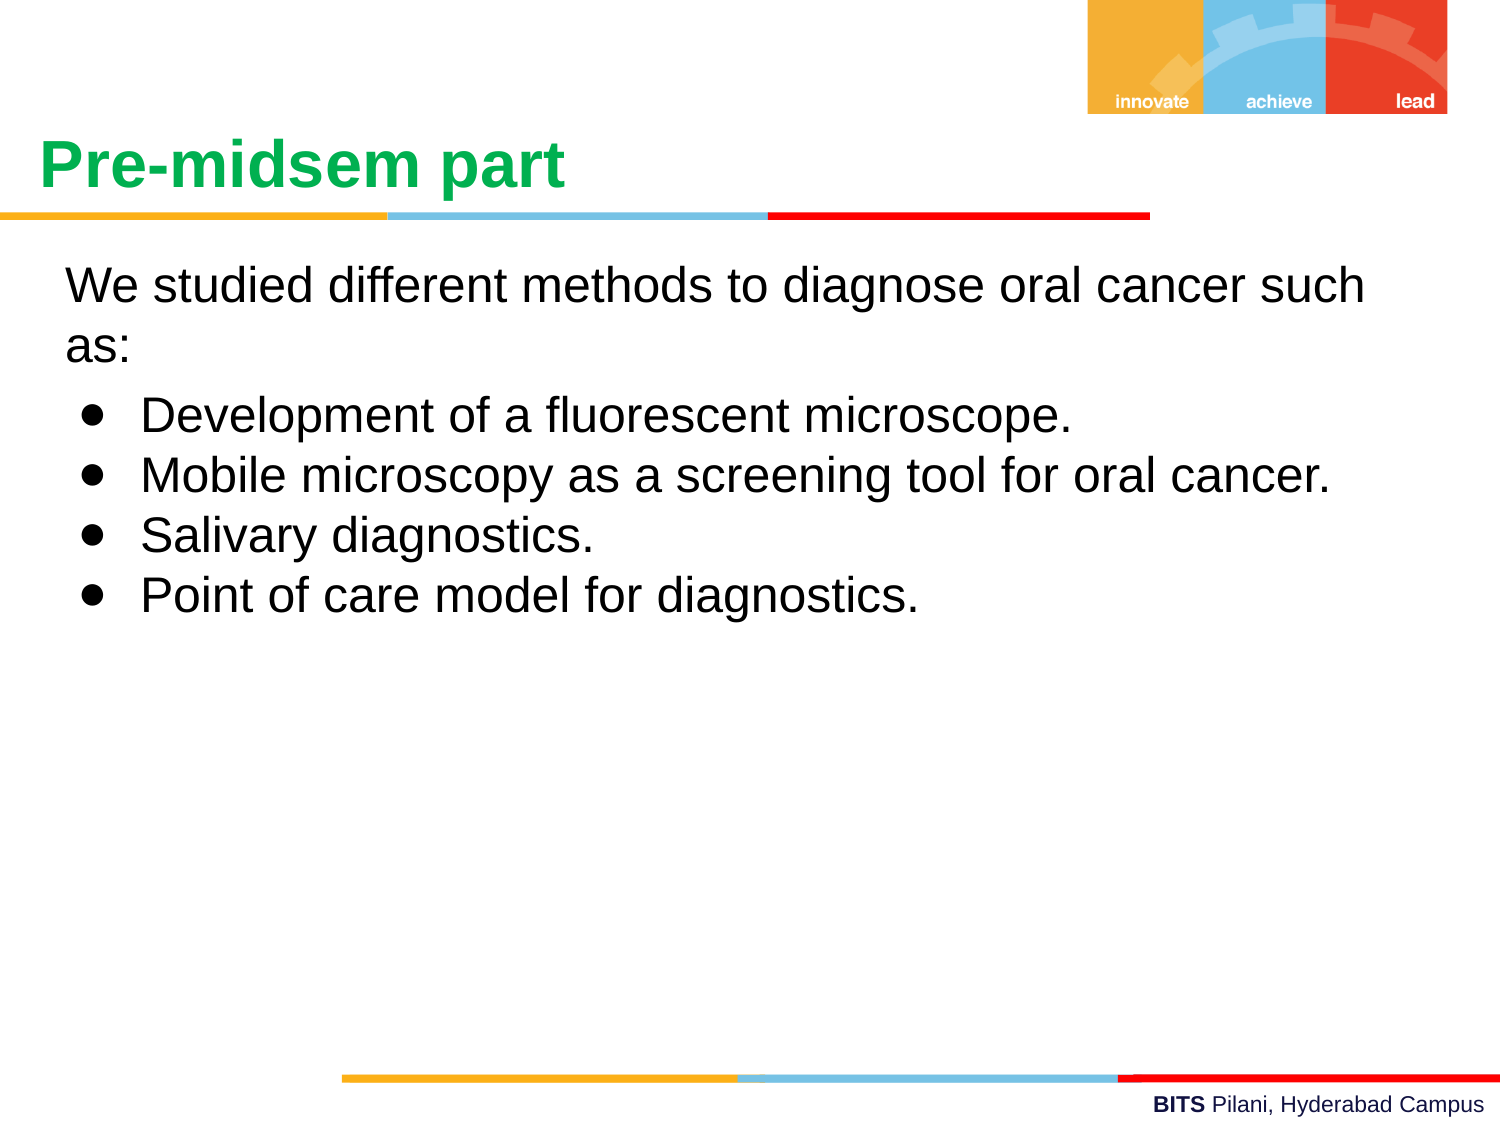

Pre-midsem part
We studied different methods to diagnose oral cancer such as:
Development of a fluorescent microscope.
Mobile microscopy as a screening tool for oral cancer.
Salivary diagnostics.
Point of care model for diagnostics.